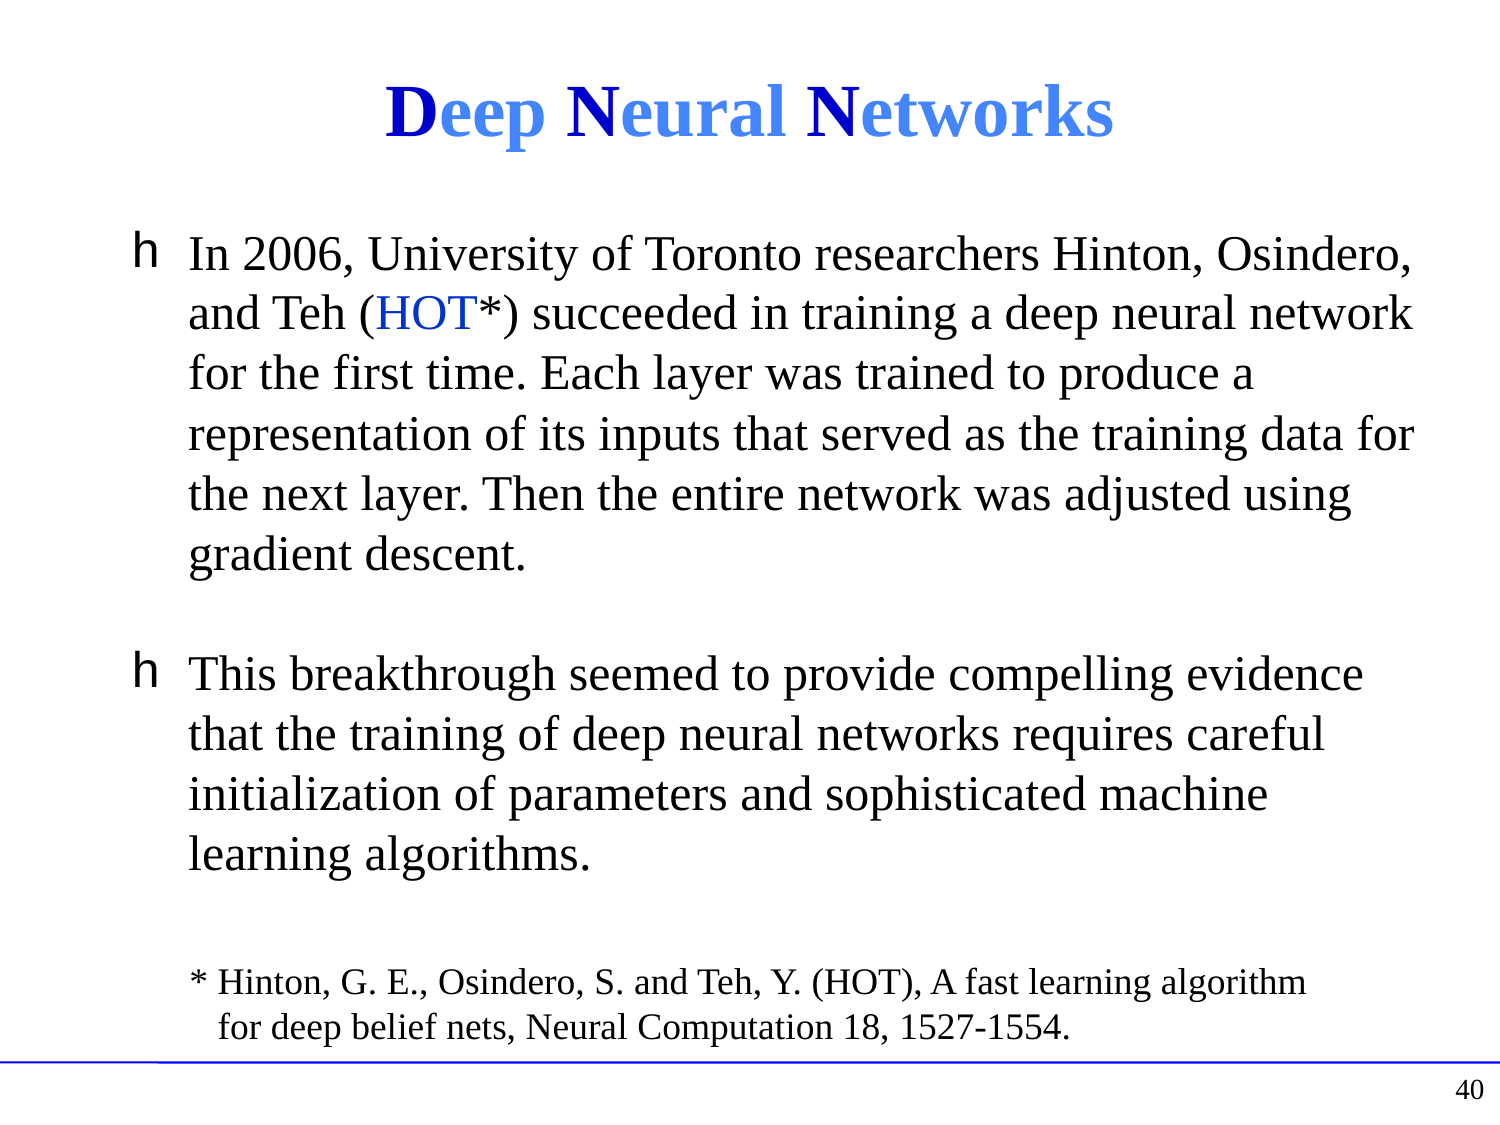

# Deep Neural Networks
In 2006, University of Toronto researchers Hinton, Osindero, and Teh (HOT*) succeeded in training a deep neural network for the first time. Each layer was trained to produce a representation of its inputs that served as the training data for the next layer. Then the entire network was adjusted using gradient descent.
This breakthrough seemed to provide compelling evidence that the training of deep neural networks requires careful initialization of parameters and sophisticated machine learning algorithms.

* Hinton, G. E., Osindero, S. and Teh, Y. (HOT), A fast learning algorithm
   for deep belief nets, Neural Computation 18, 1527-1554.
40